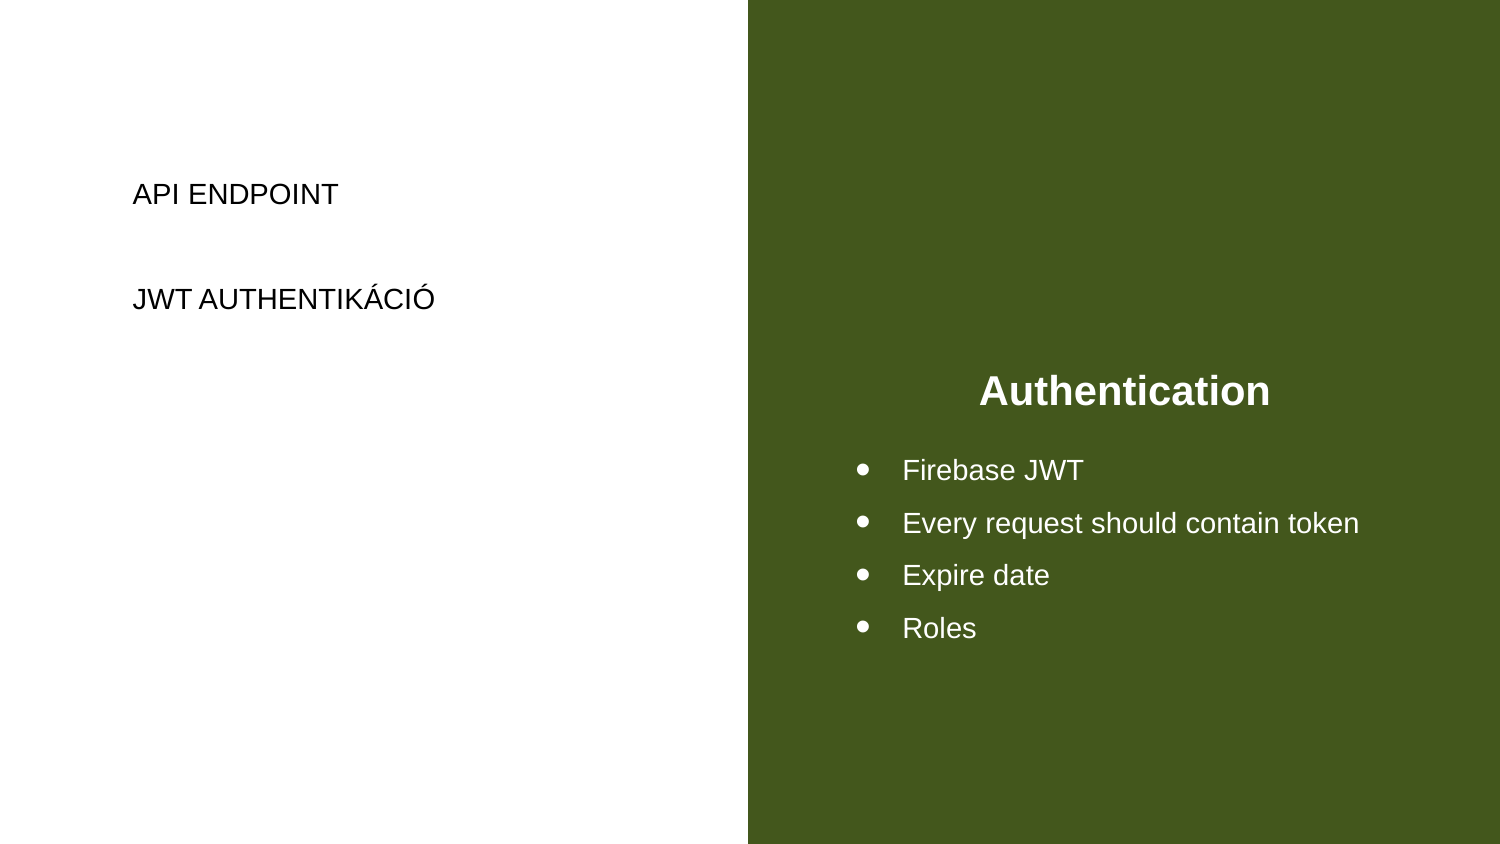

API ENDPOINT

JWT AUTHENTIKÁCIÓ
Authentication
Firebase JWT
Every request should contain token
Expire date
Roles